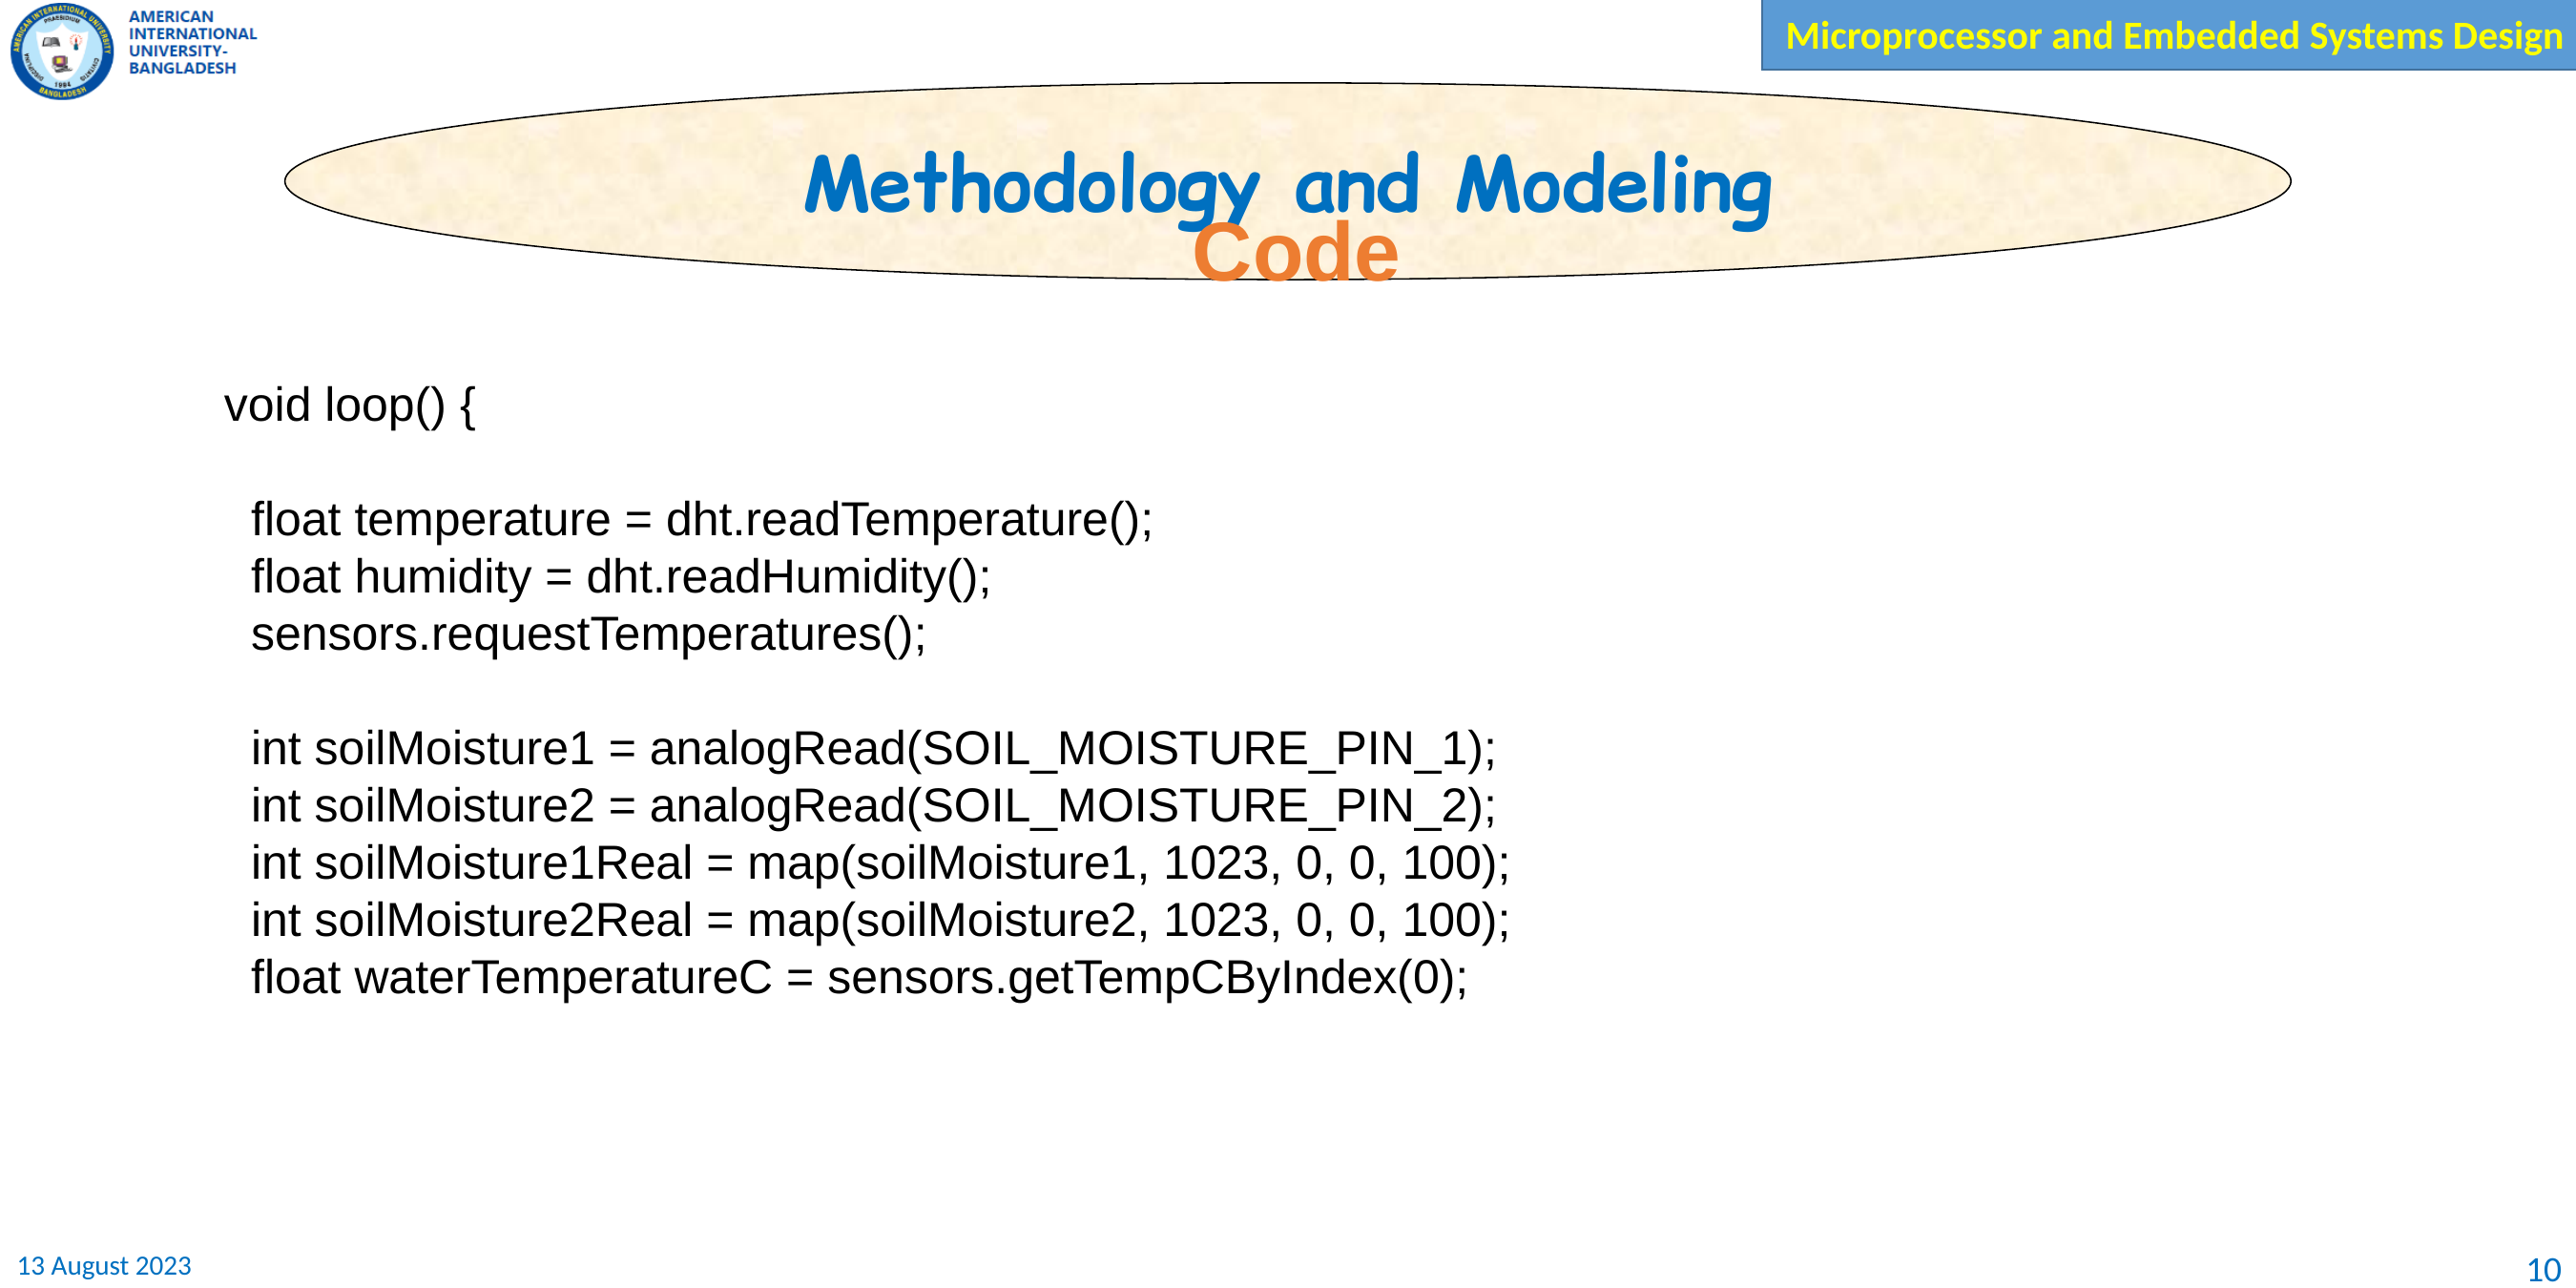

Methodology and Modeling
Code
void loop() {

  float temperature = dht.readTemperature();
  float humidity = dht.readHumidity();
  sensors.requestTemperatures();

  int soilMoisture1 = analogRead(SOIL_MOISTURE_PIN_1);
  int soilMoisture2 = analogRead(SOIL_MOISTURE_PIN_2);
  int soilMoisture1Real = map(soilMoisture1, 1023, 0, 0, 100);
  int soilMoisture2Real = map(soilMoisture2, 1023, 0, 0, 100);
  float waterTemperatureC = sensors.getTempCByIndex(0);

10